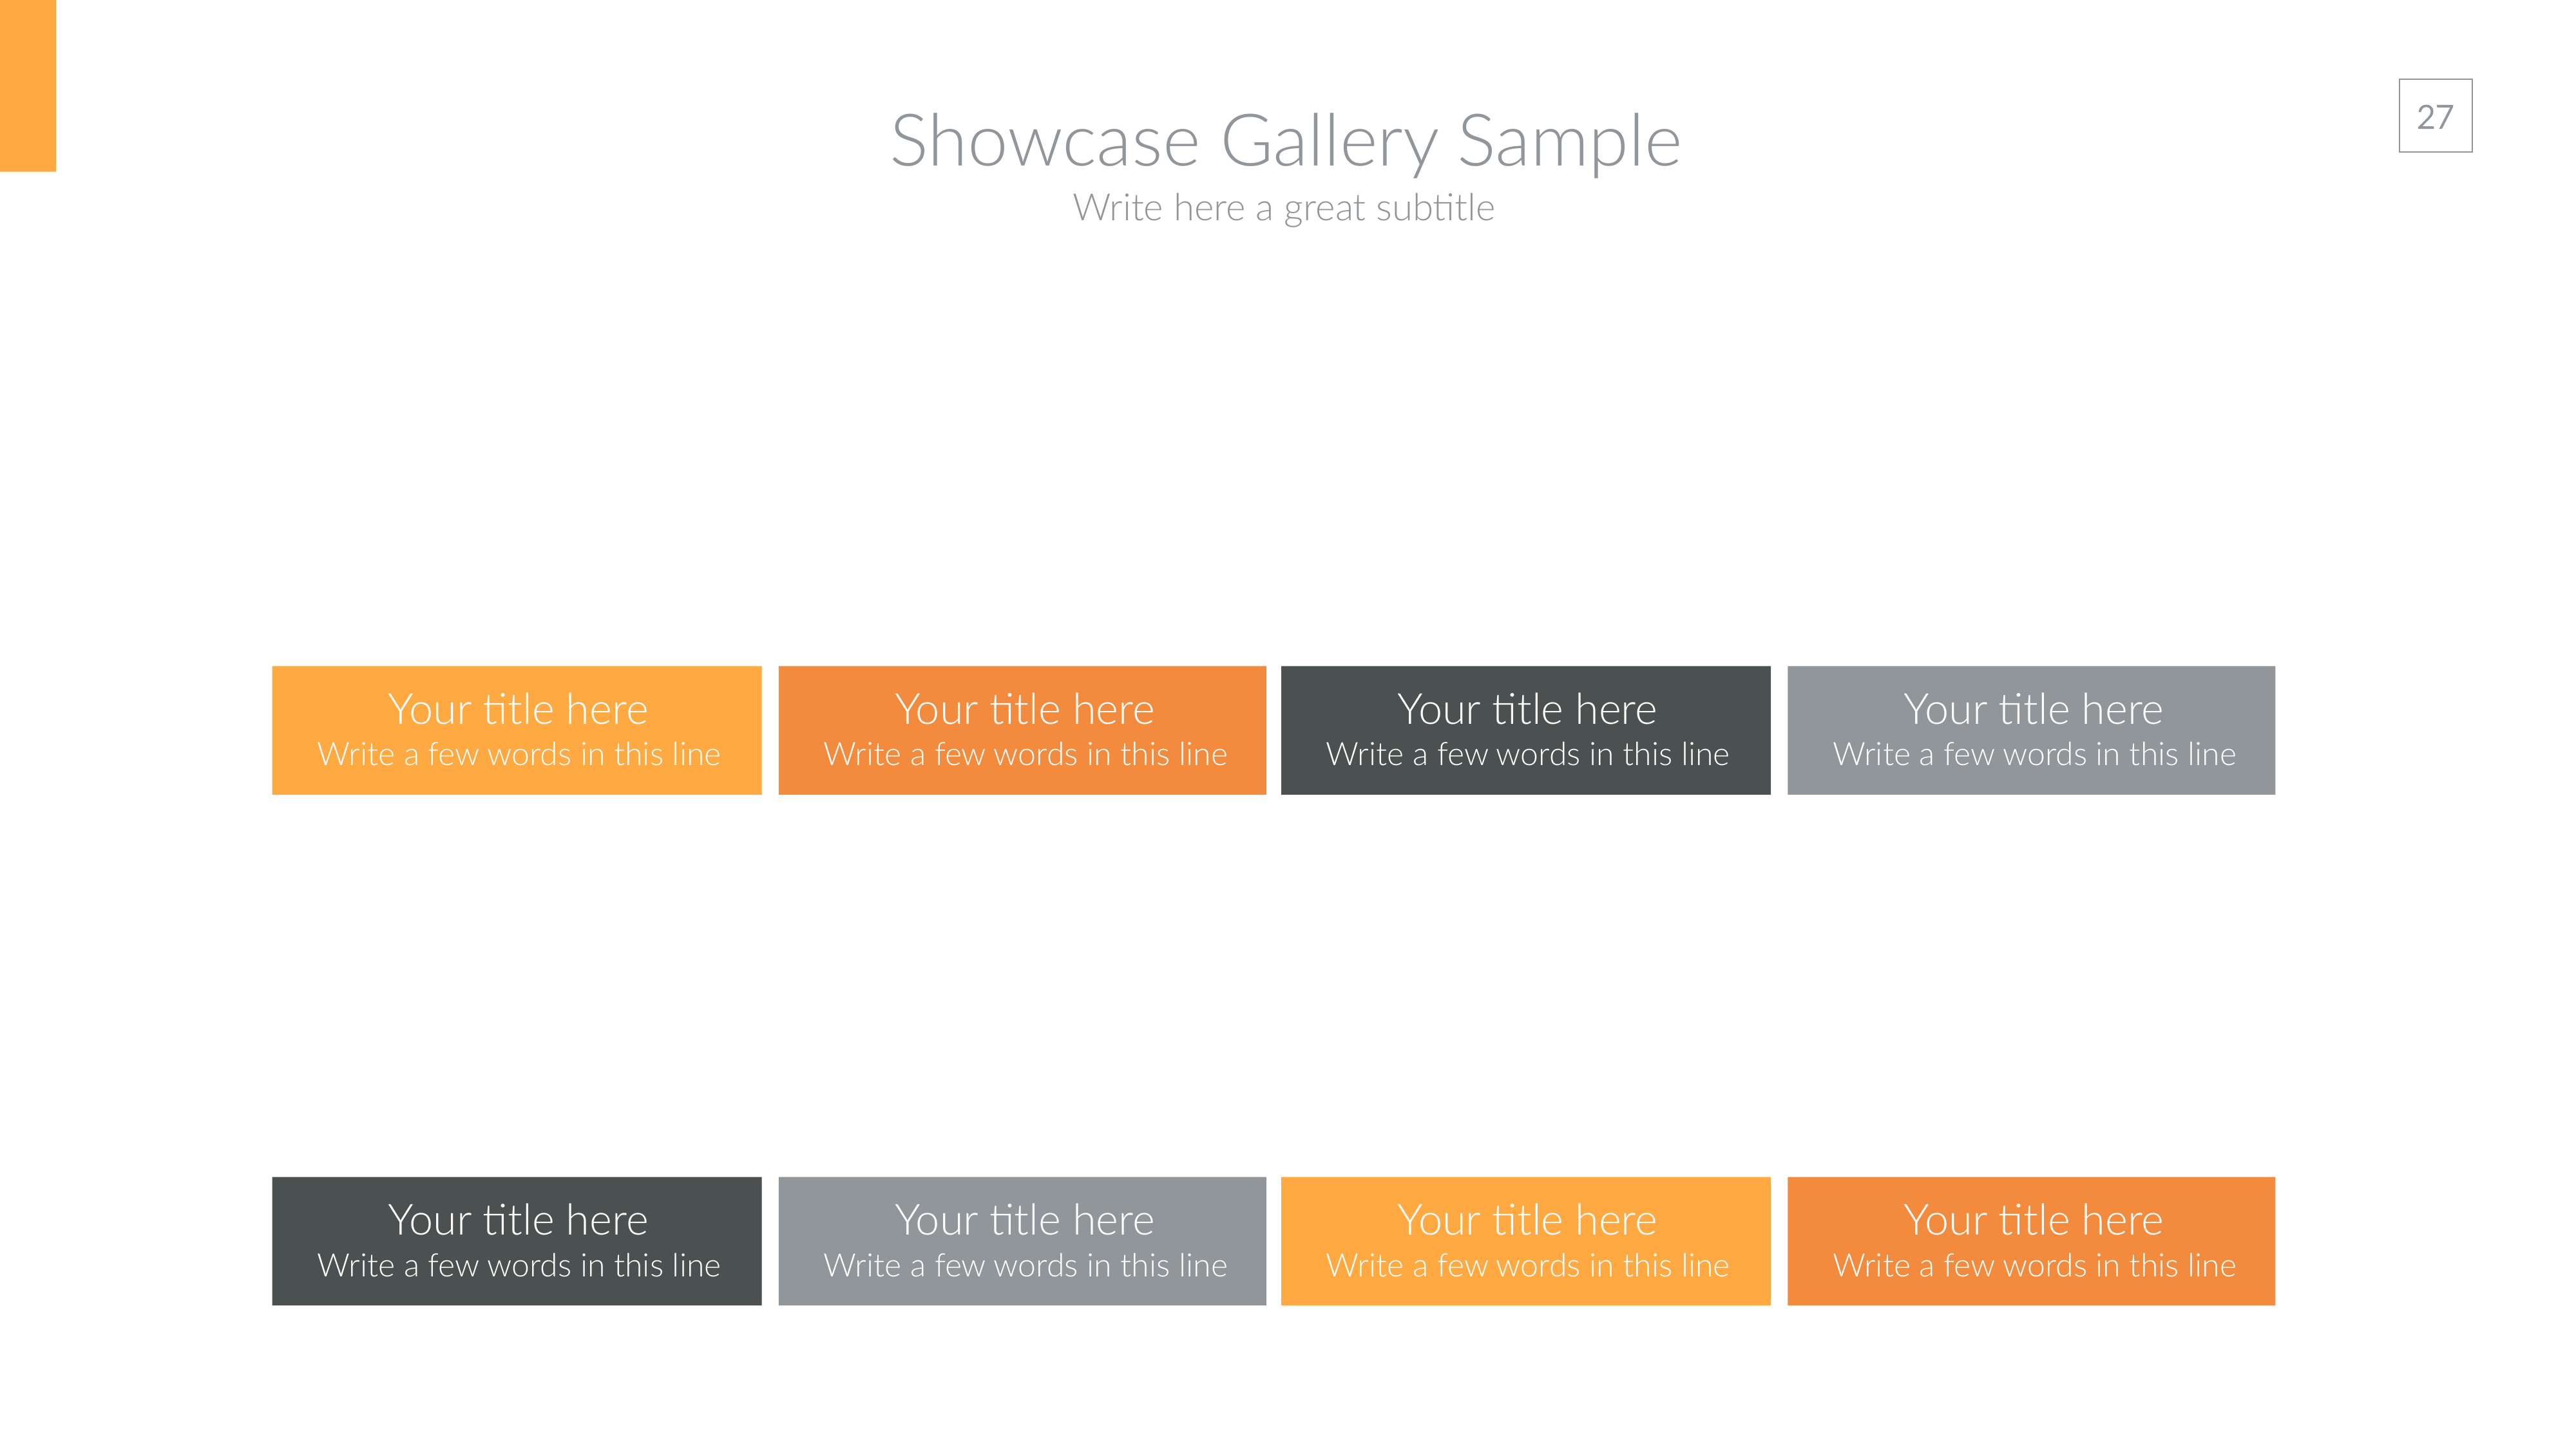

Showcase Gallery Sample
Write here a great subtitle

Your title here
Your title here
Your title here
Your title here
Write a few words in this line
Write a few words in this line
Write a few words in this line
Write a few words in this line

Your title here
Your title here
Your title here
Your title here
Write a few words in this line
Write a few words in this line
Write a few words in this line
Write a few words in this line